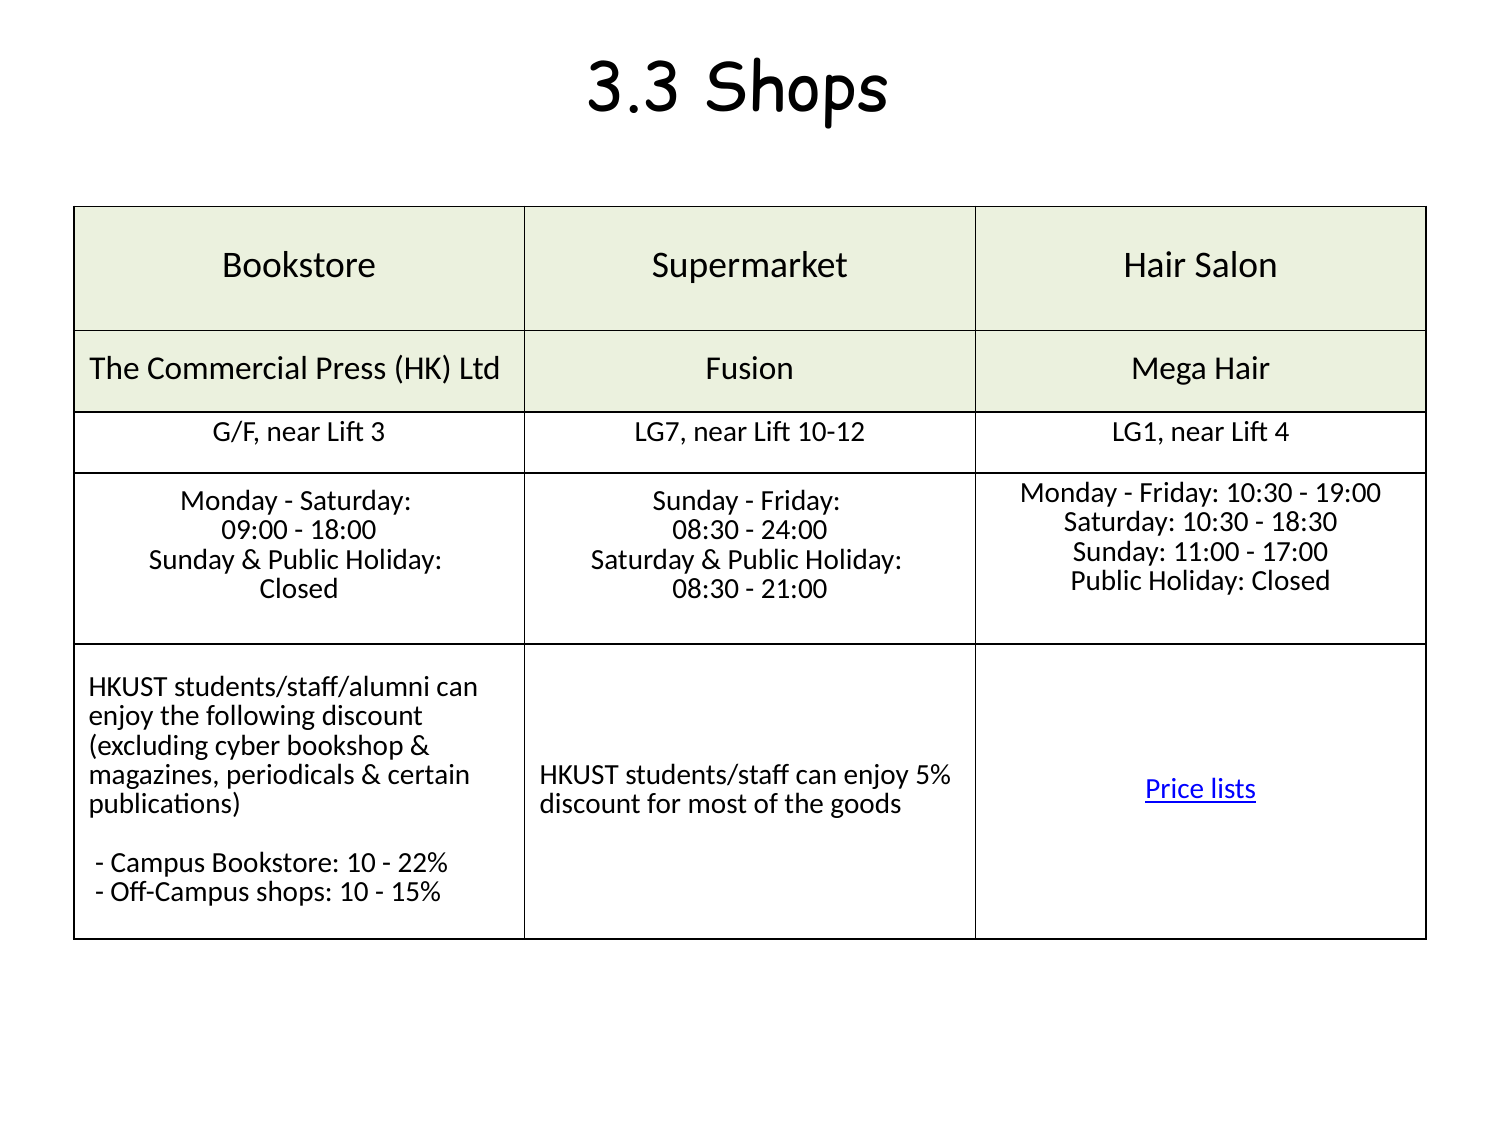

3.3 Shops
| Bookstore | Supermarket | Hair Salon |
| --- | --- | --- |
| The Commercial Press (HK) Ltd | Fusion | Mega Hair |
| G/F, near Lift 3 | LG7, near Lift 10-12 | LG1, near Lift 4 |
| Monday - Saturday: 09:00 - 18:00 Sunday & Public Holiday: Closed | Sunday - Friday: 08:30 - 24:00 Saturday & Public Holiday: 08:30 - 21:00 | Monday - Friday: 10:30 - 19:00 Saturday: 10:30 - 18:30 Sunday: 11:00 - 17:00 Public Holiday: Closed |
| HKUST students/staff/alumni can enjoy the following discount (excluding cyber bookshop &  magazines, periodicals & certain publications)  - Campus Bookstore: 10 - 22%  - Off-Campus shops: 10 - 15% | HKUST students/staff can enjoy 5% discount for most of the goods | Price lists |